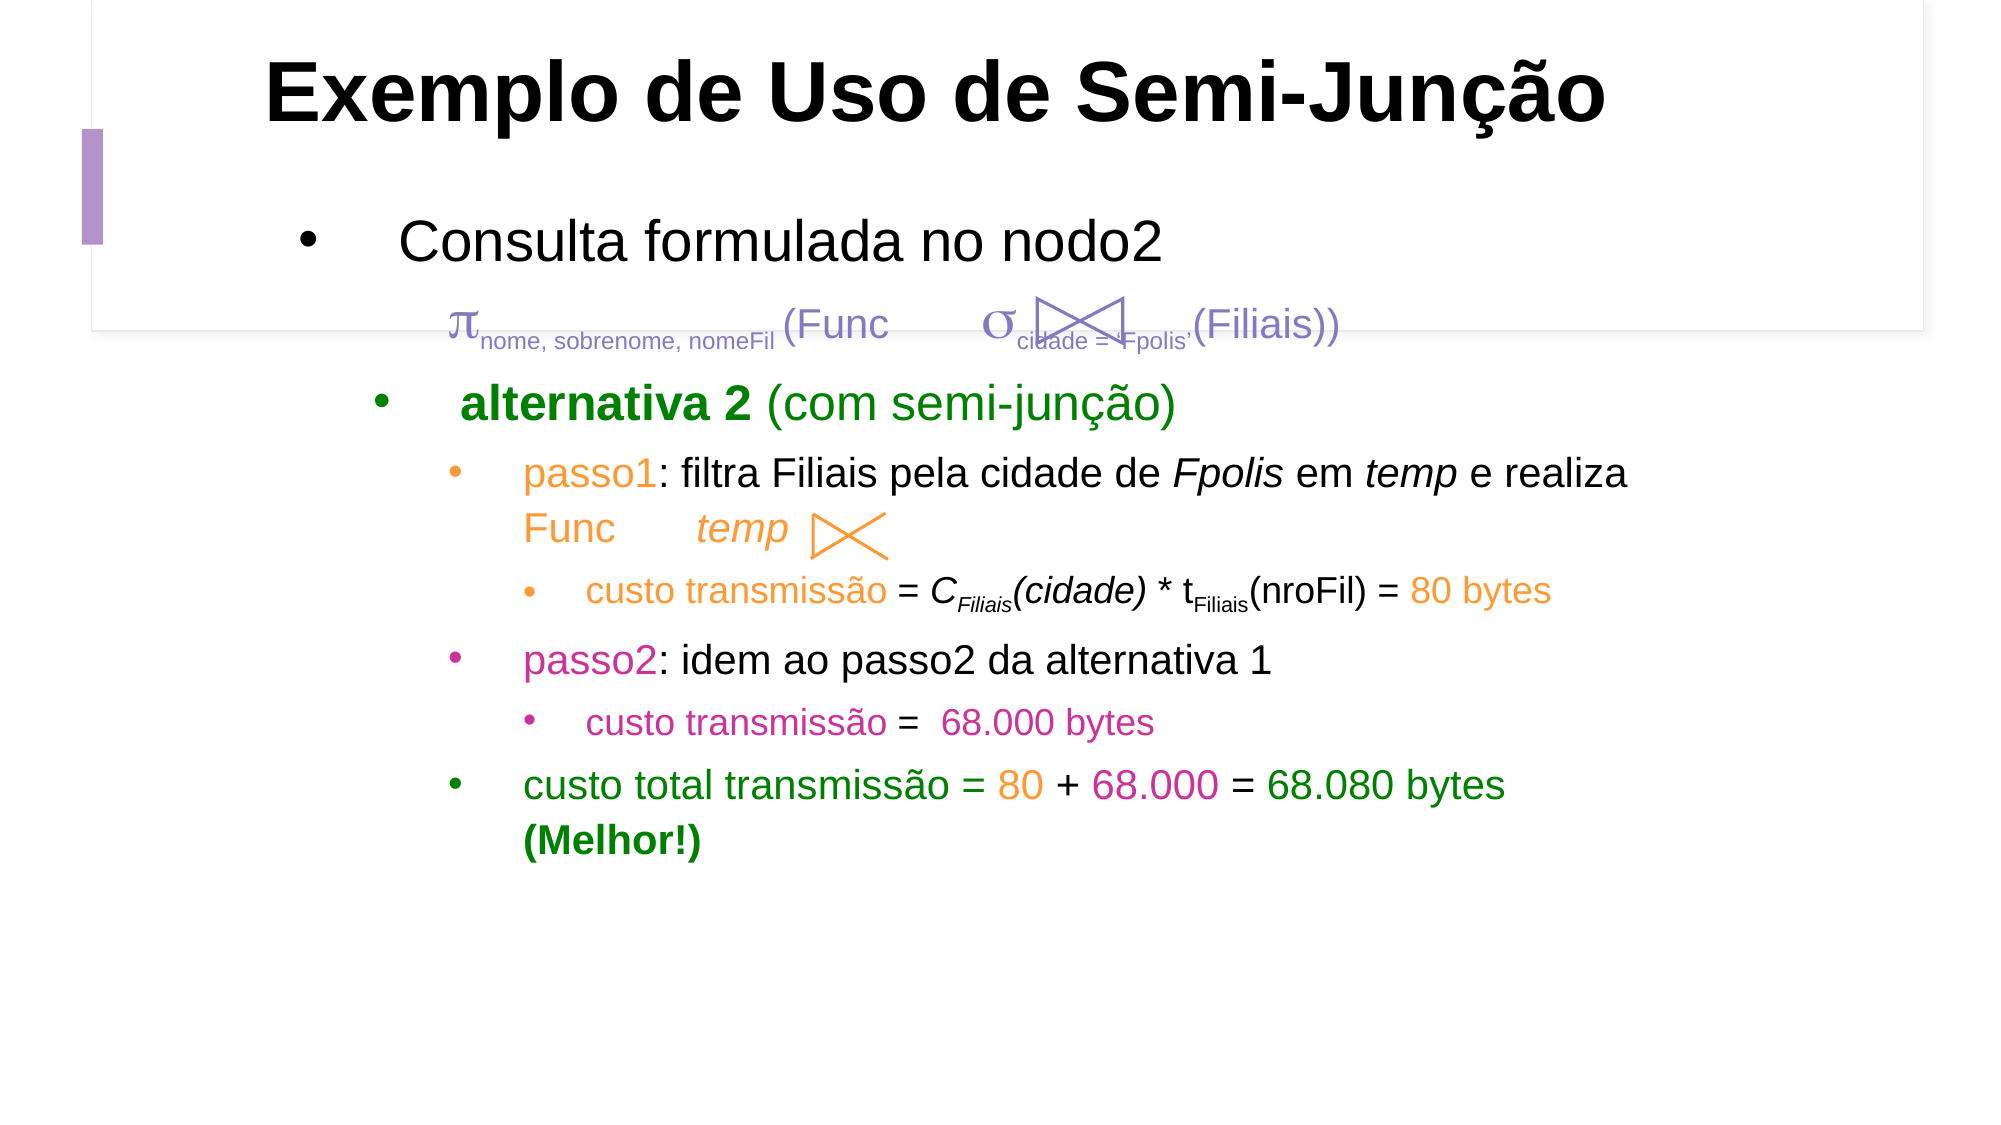

# Exemplo de Uso de Semi-Junção
Consulta formulada no nodo2
πnome, sobrenome, nomeFil (Func        σcidade = ‘Fpolis’(Filiais))
alternativa 2 (com semi-junção)
passo1: filtra Filiais pela cidade de Fpolis em temp e realiza Func       temp
custo transmissão = CFiliais(cidade) * tFiliais(nroFil) = 80 bytes
passo2: idem ao passo2 da alternativa 1
custo transmissão =  68.000 bytes
custo total transmissão = 80 + 68.000 = 68.080 bytes (Melhor!)